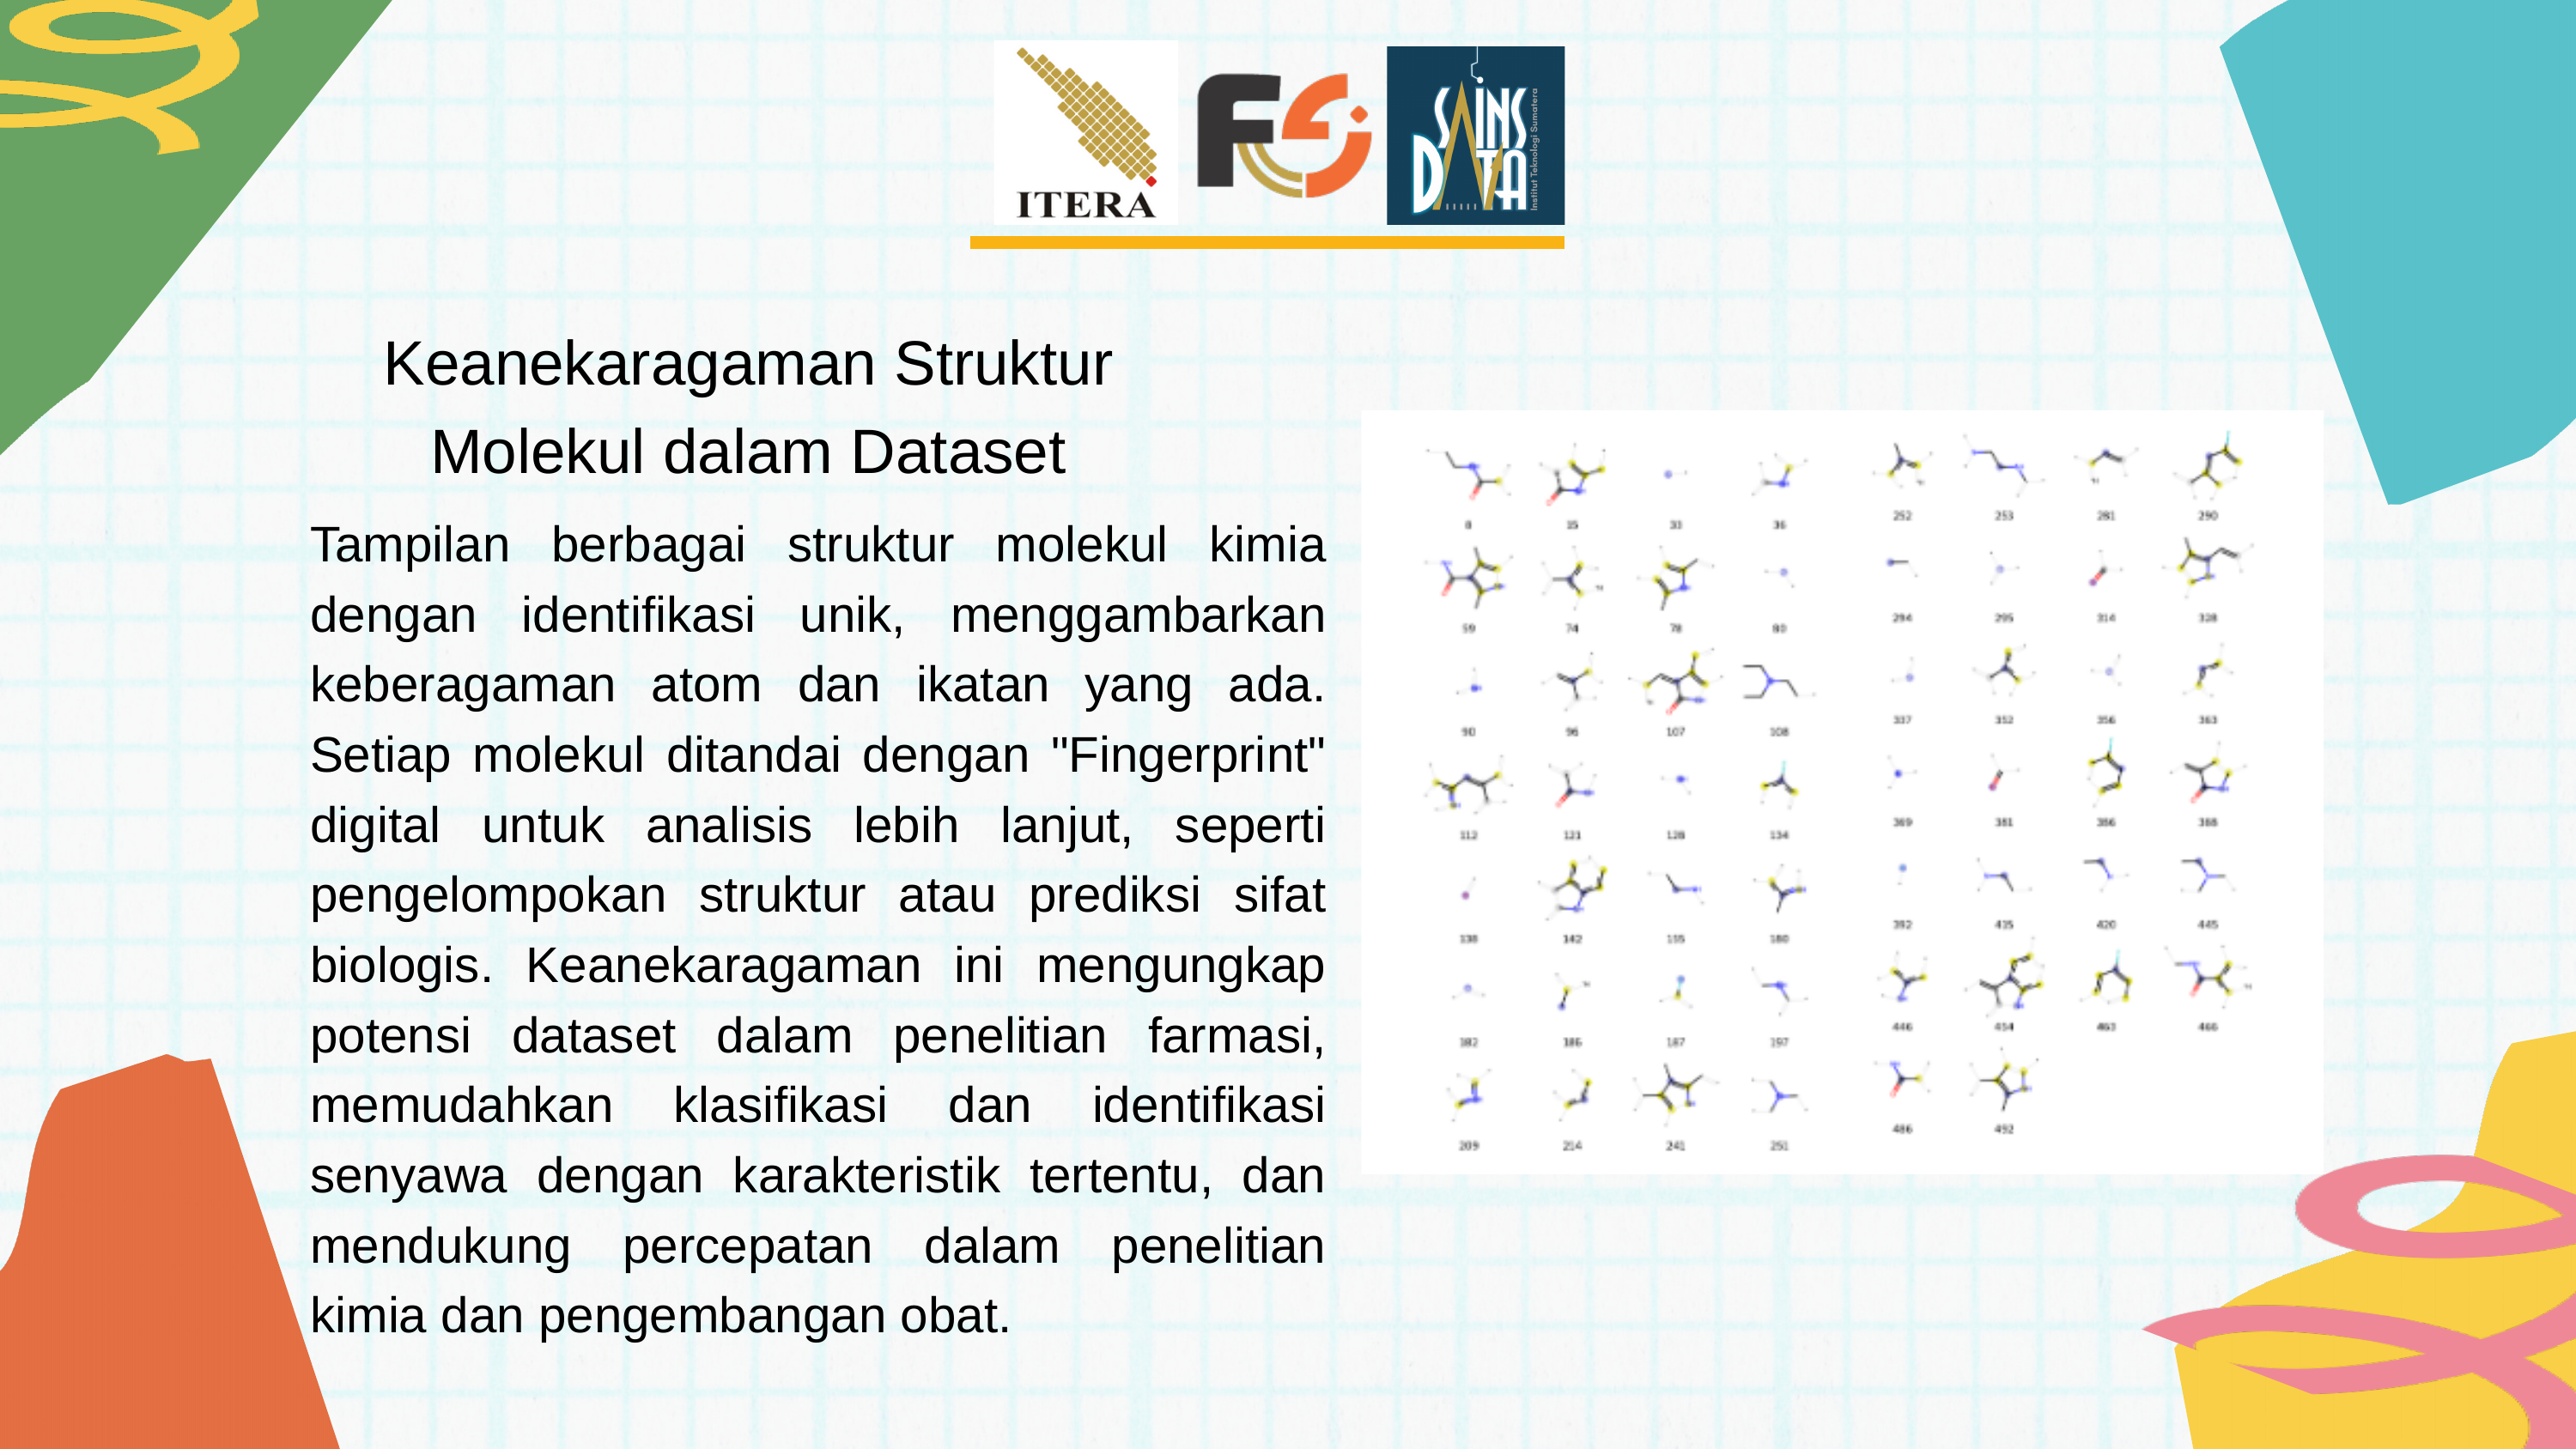

Keanekaragaman Struktur Molekul dalam Dataset

Tampilan berbagai struktur molekul kimia dengan identifikasi unik, menggambarkan keberagaman atom dan ikatan yang ada. Setiap molekul ditandai dengan "Fingerprint" digital untuk analisis lebih lanjut, seperti pengelompokan struktur atau prediksi sifat biologis. Keanekaragaman ini mengungkap potensi dataset dalam penelitian farmasi, memudahkan klasifikasi dan identifikasi senyawa dengan karakteristik tertentu, dan mendukung percepatan dalam penelitian kimia dan pengembangan obat.